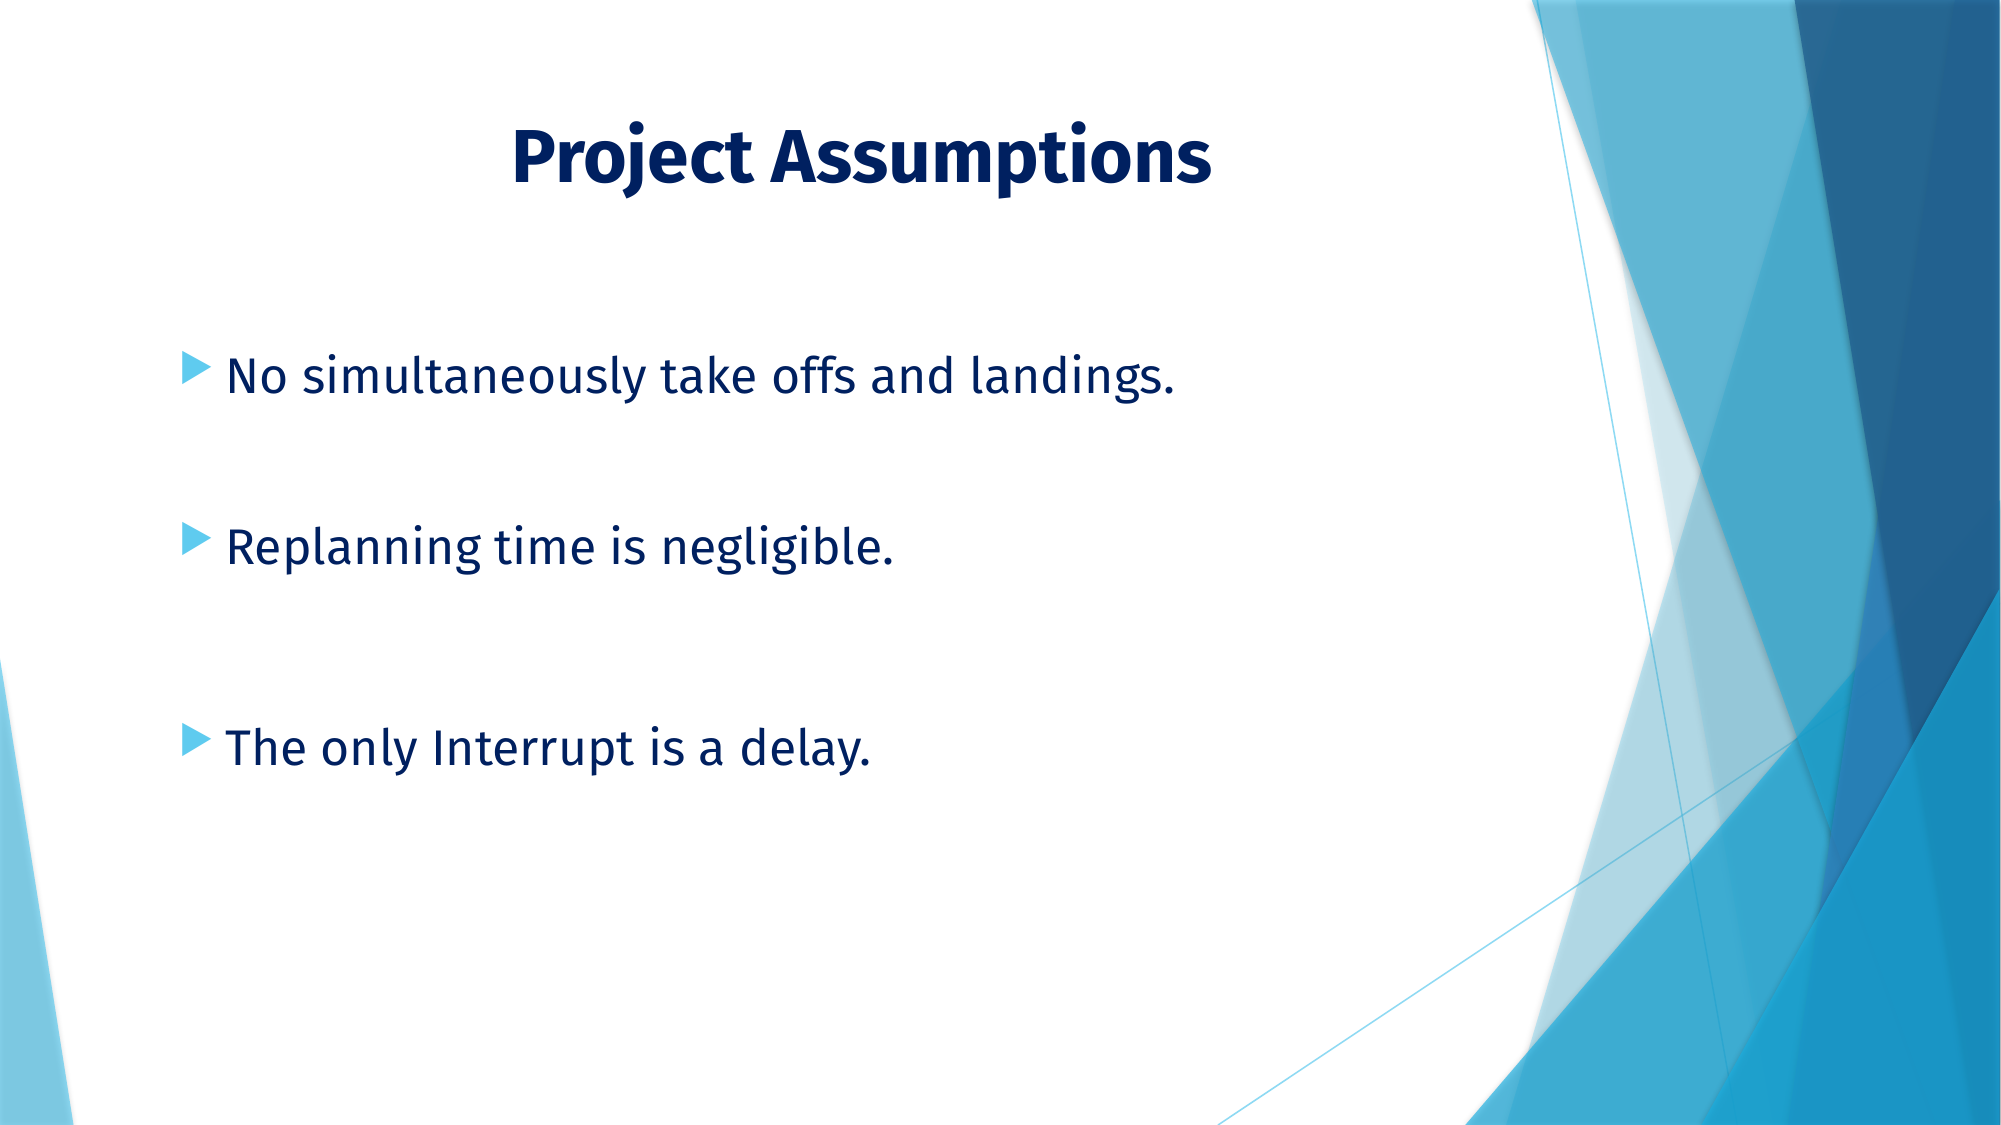

# Project Assumptions
No simultaneously take offs and landings.
Replanning time is negligible.
The only Interrupt is a delay.